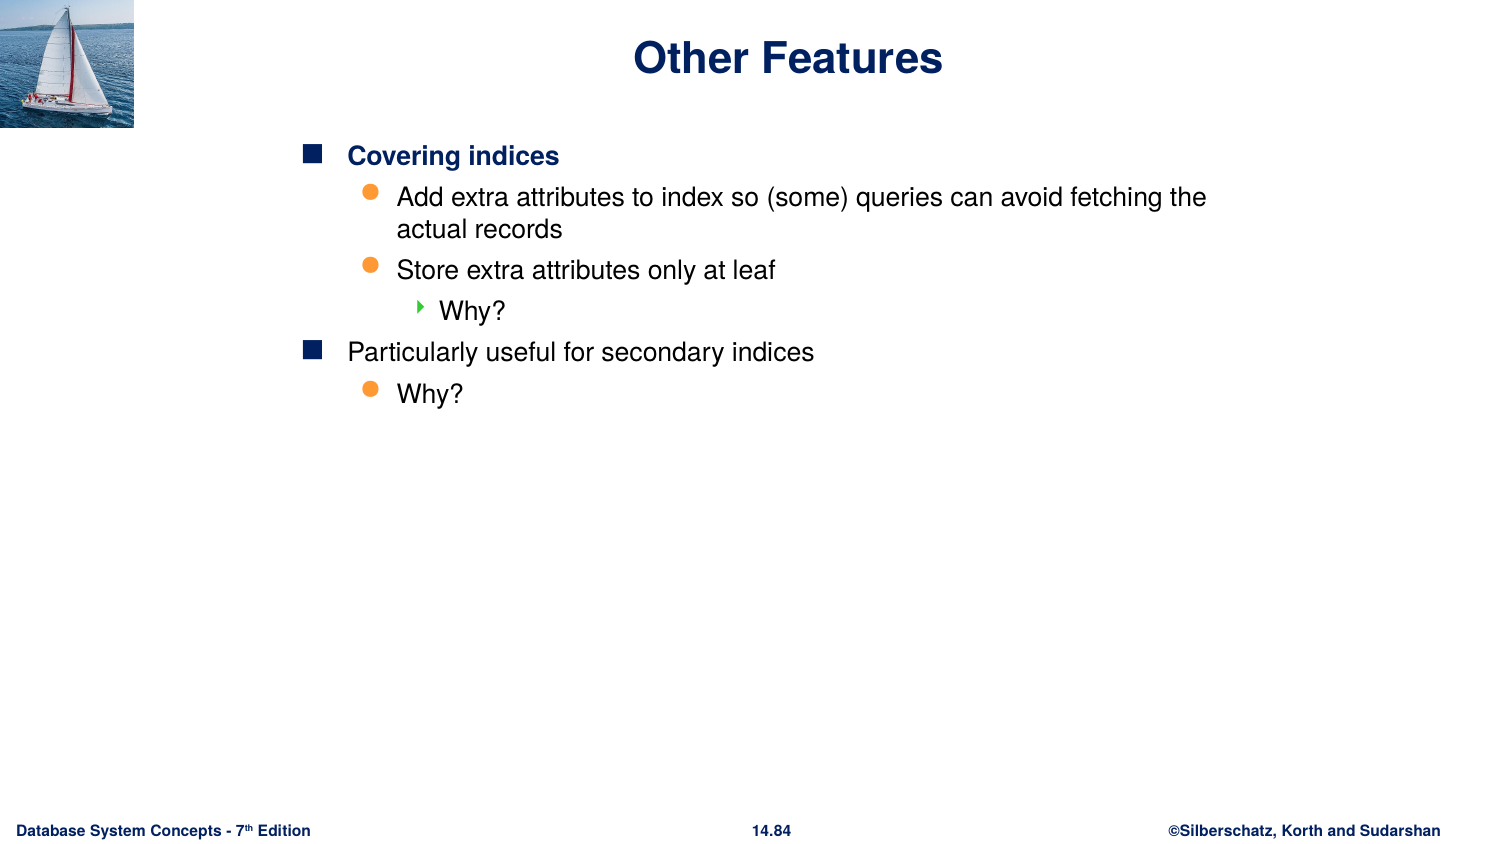

# Other Features
Covering indices
Add extra attributes to index so (some) queries can avoid fetching the actual records
Store extra attributes only at leaf
Why?
Particularly useful for secondary indices
Why?